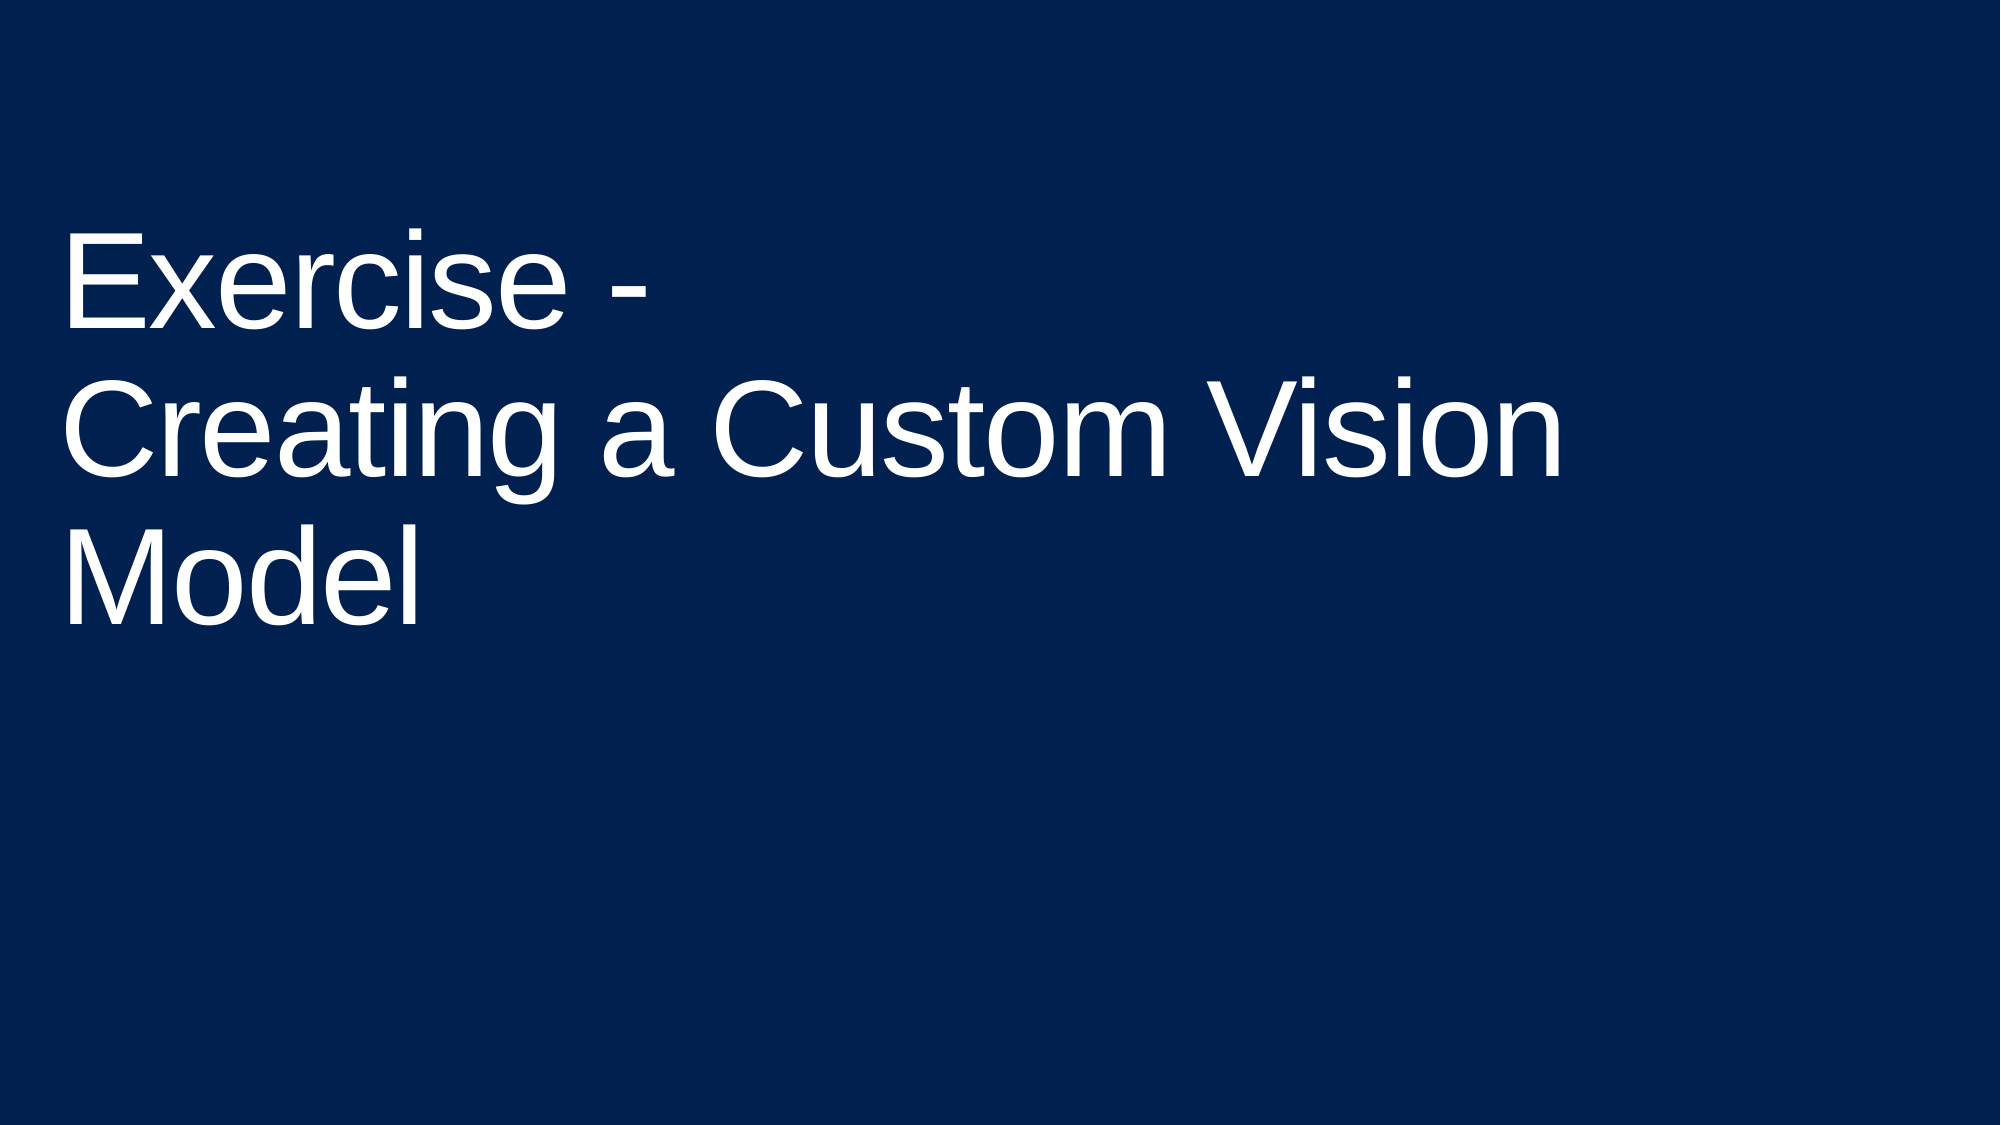

# Exercise - Creating a Custom Vision Model